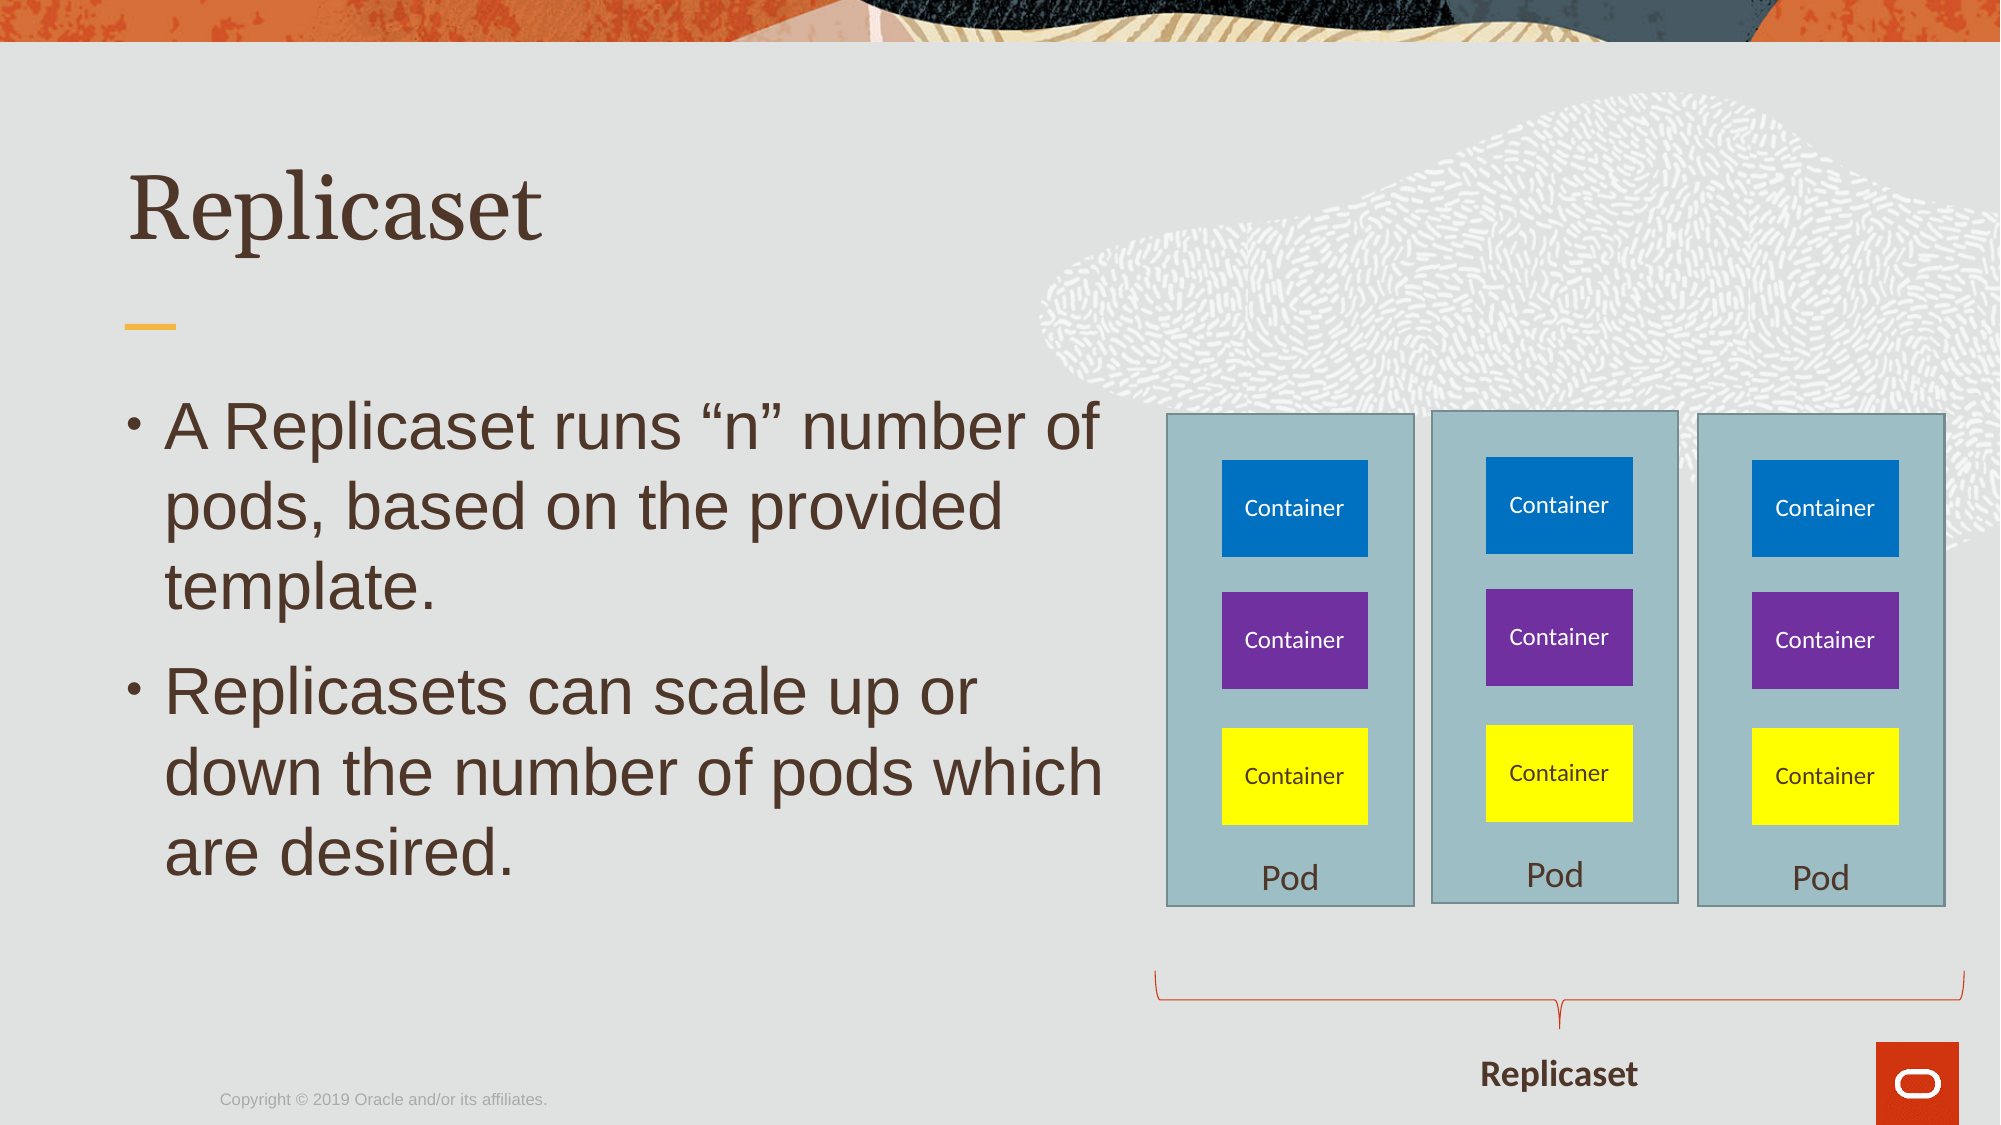

# Replicaset
A Replicaset runs “n” number of pods, based on the provided template.
Replicasets can scale up or down the number of pods which are desired.
Pod
Container
Container
Container
Pod
Container
Container
Container
Pod
Container
Container
Container

Replicaset
Copyright © 2019 Oracle and/or its affiliates.